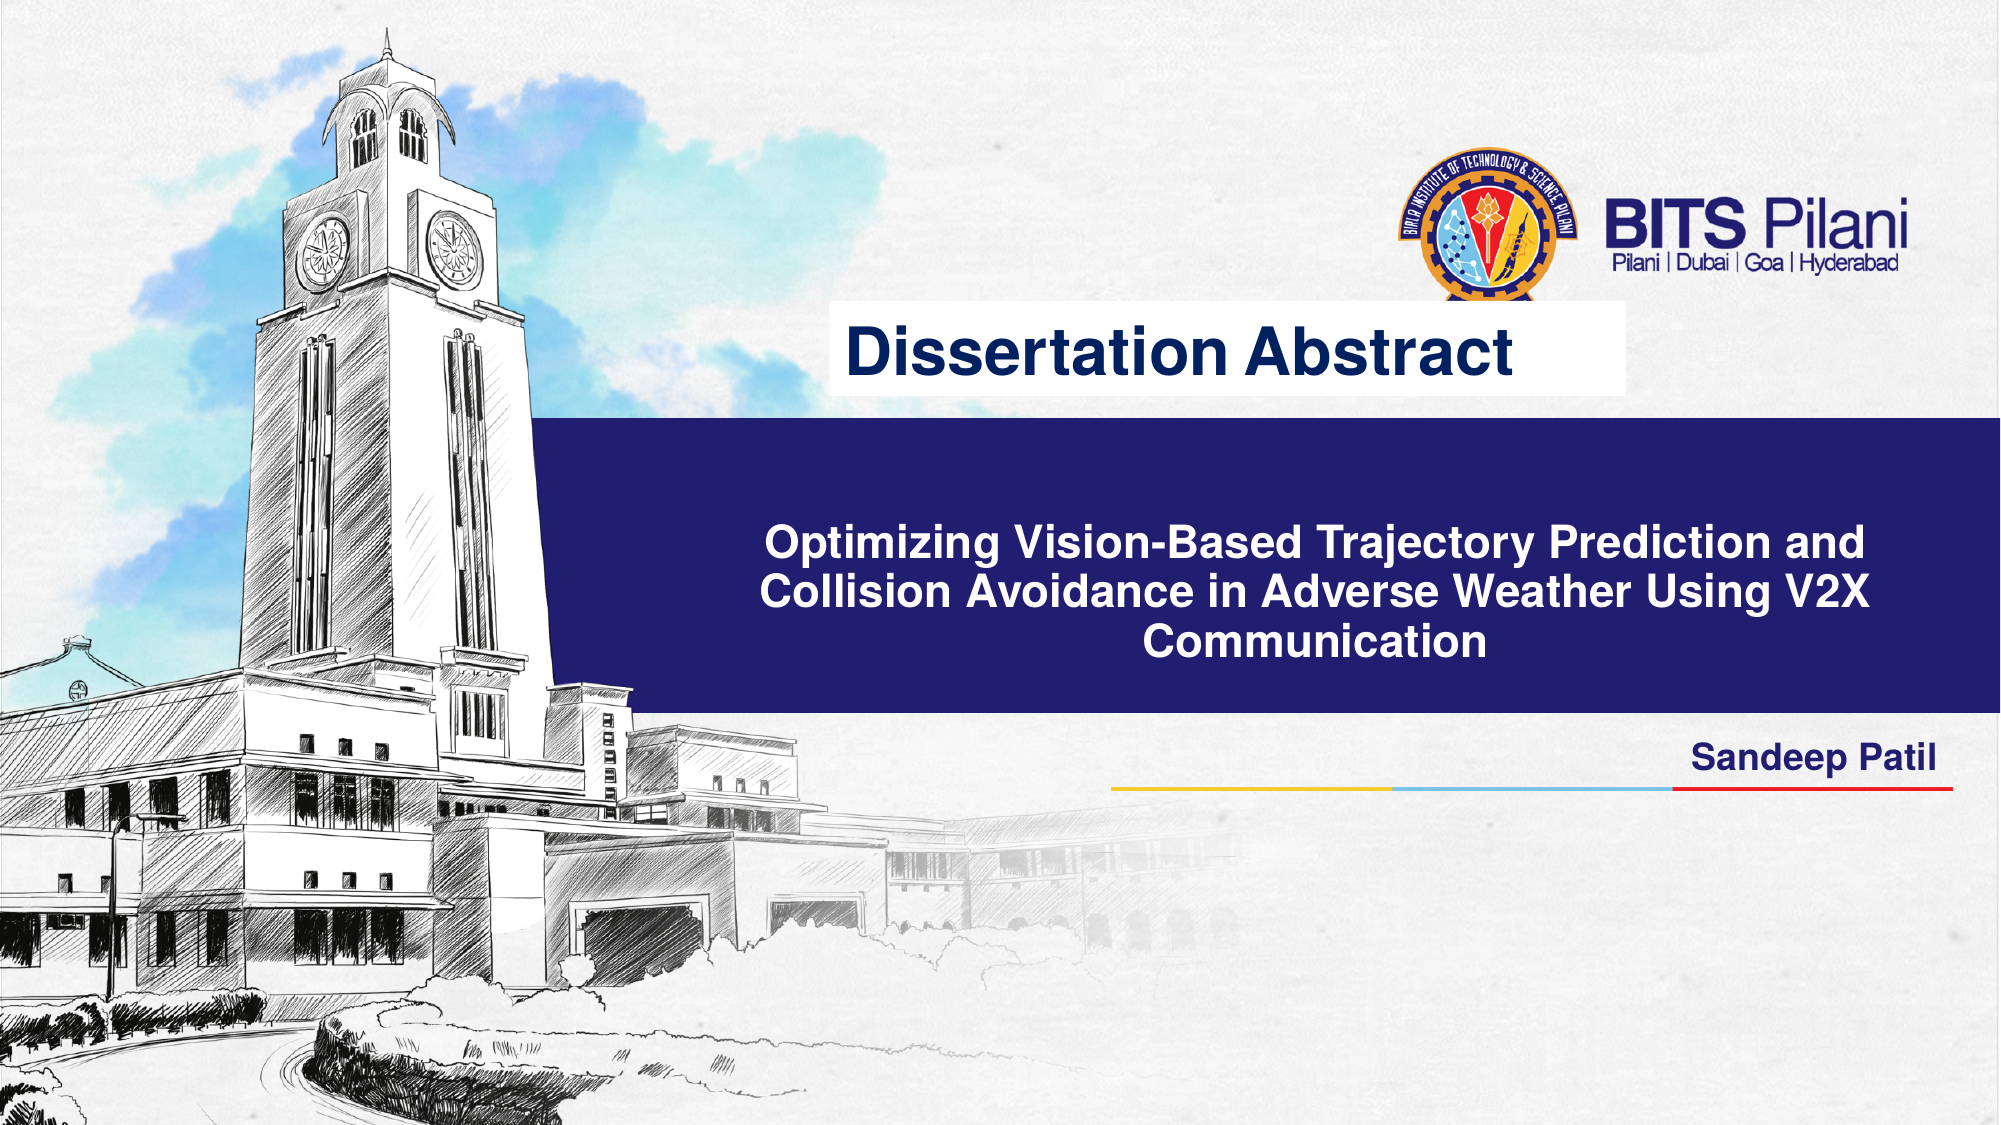

Dissertation​ Abstract
# Optimizing Vision-Based Trajectory Prediction and Collision Avoidance in Adverse Weather Using V2X Communication

Sandeep Patil